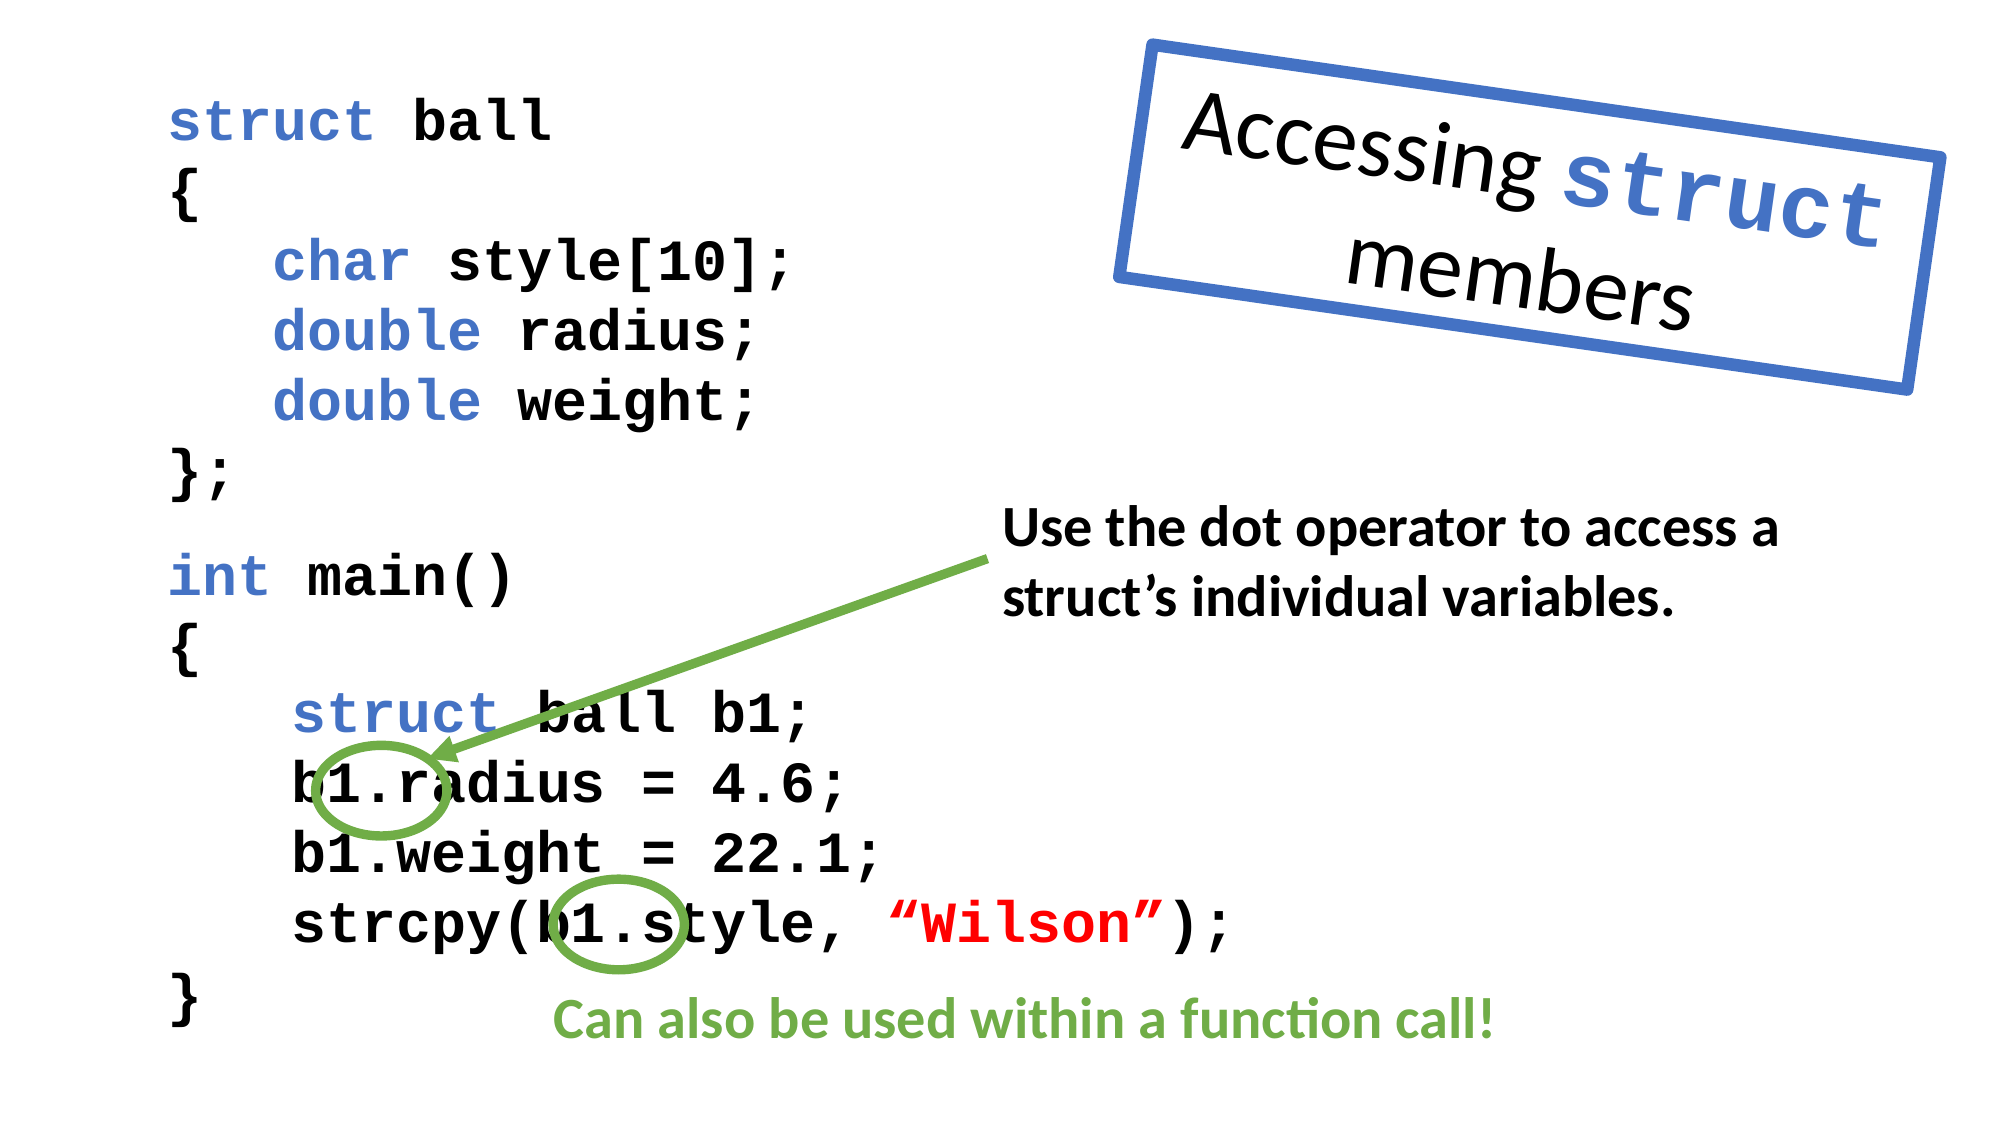

struct ball
{
   char style[10];
   double radius;
   double weight;
};

int main()
{

}
Accessing struct members
Use the dot operator to access a struct’s individual variables.
struct ball b1;
b1.radius = 4.6;
b1.weight = 22.1;
strcpy(b1.style, “Wilson”);

Can also be used within a function call!